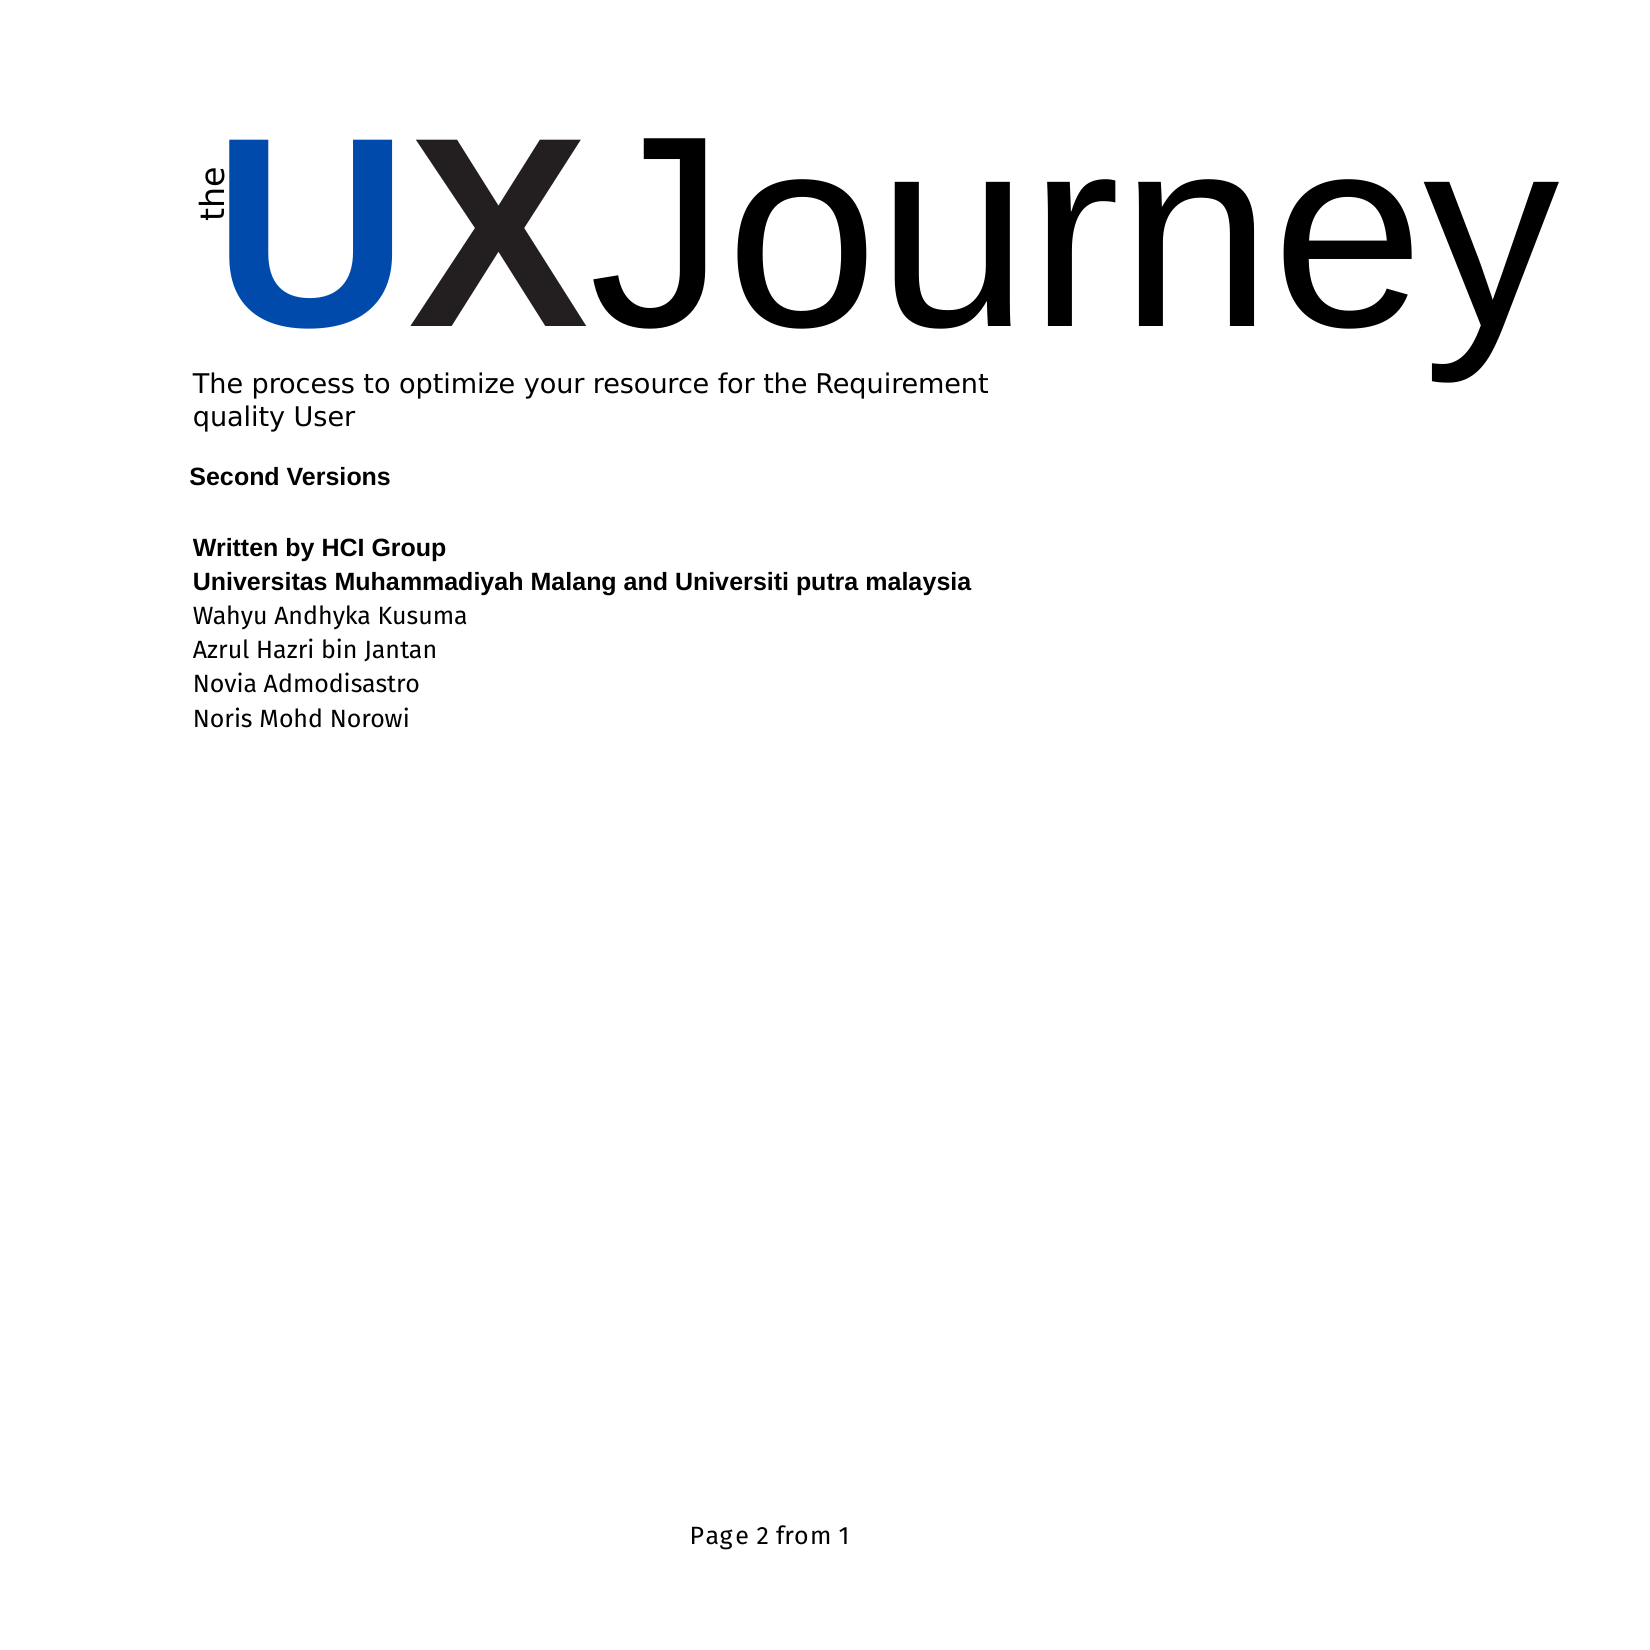

# UXJourney
the
The process to optimize your resource for the Requirement quality User

Second Versions
Written by HCI Group
Universitas Muhammadiyah Malang and Universiti putra malaysia
Wahyu Andhyka Kusuma  Azrul Hazri bin Jantan  Novia Admodisastro  Noris Mohd Norowi
Page 2 from 1